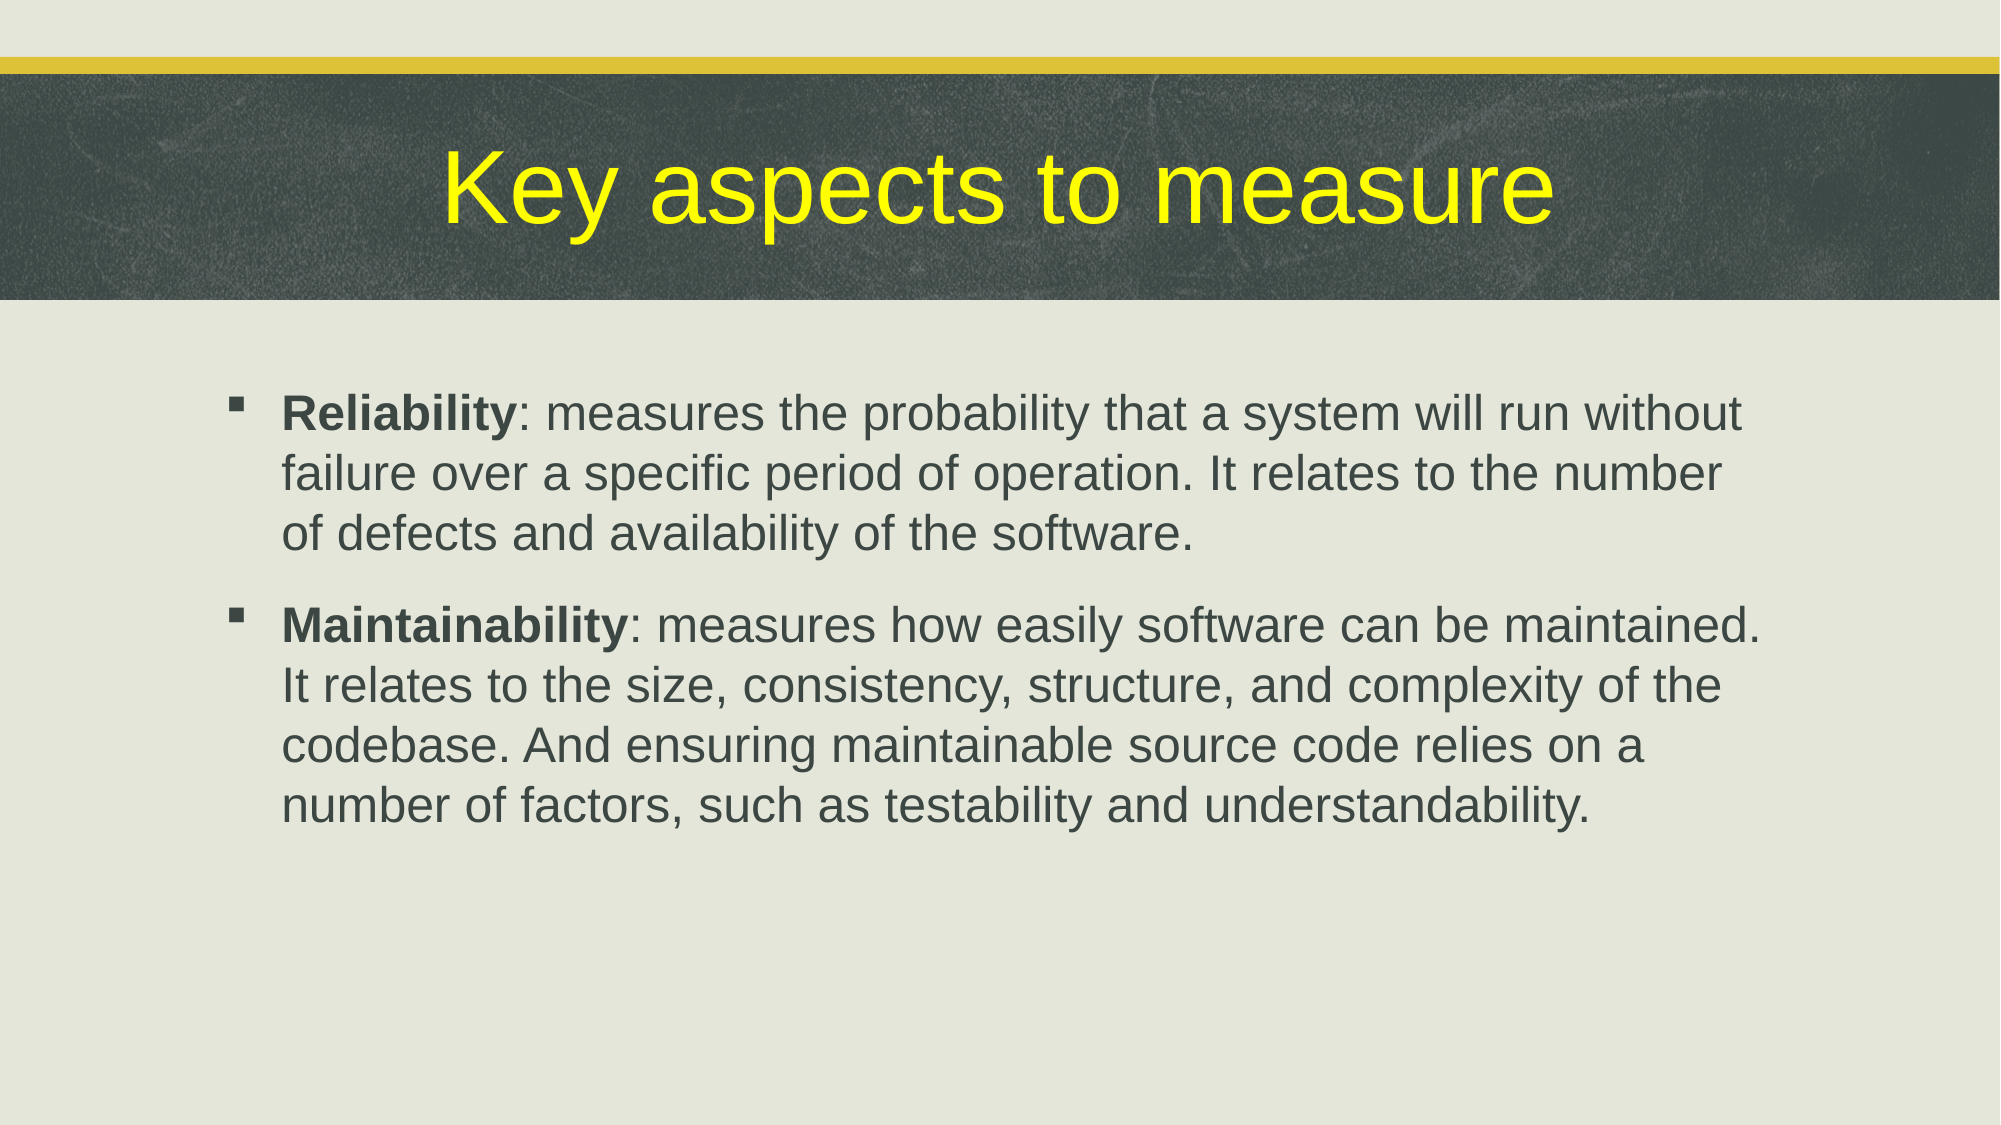

Key aspects to measure
Reliability: measures the probability that a system will run without failure over a specific period of operation. It relates to the number of defects and availability of the software.
Maintainability: measures how easily software can be maintained. It relates to the size, consistency, structure, and complexity of the codebase. And ensuring maintainable source code relies on a number of factors, such as testability and understandability.